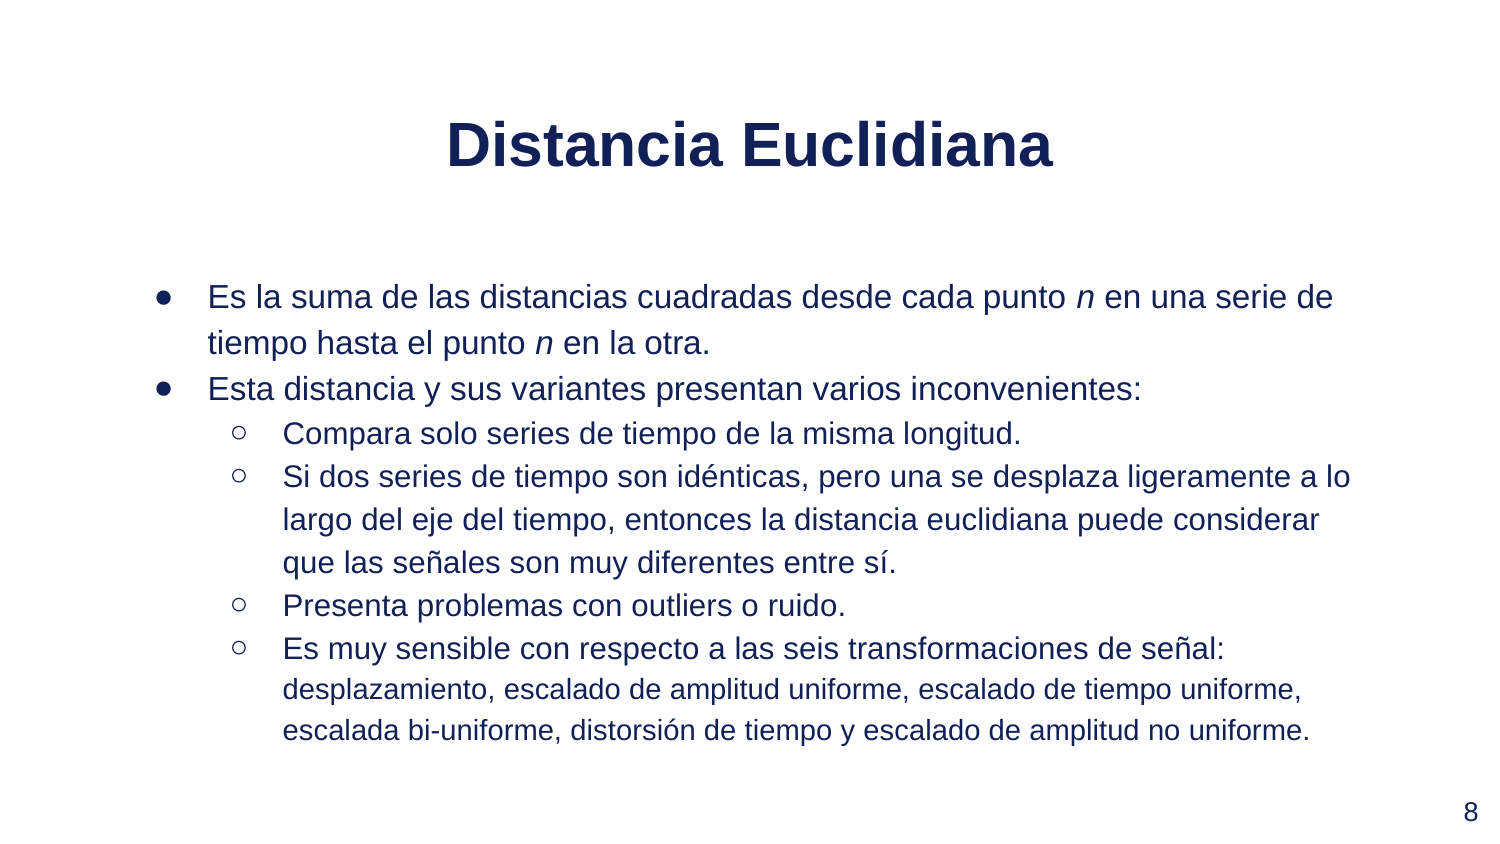

Distancia Euclidiana
Es la suma de las distancias cuadradas desde cada punto n en una serie de tiempo hasta el punto n en la otra.
Esta distancia y sus variantes presentan varios inconvenientes:
Compara solo series de tiempo de la misma longitud.
Si dos series de tiempo son idénticas, pero una se desplaza ligeramente a lo largo del eje del tiempo, entonces la distancia euclidiana puede considerar que las señales son muy diferentes entre sí.
Presenta problemas con outliers o ruido.
Es muy sensible con respecto a las seis transformaciones de señal: desplazamiento, escalado de amplitud uniforme, escalado de tiempo uniforme, escalada bi-uniforme, distorsión de tiempo y escalado de amplitud no uniforme.
8